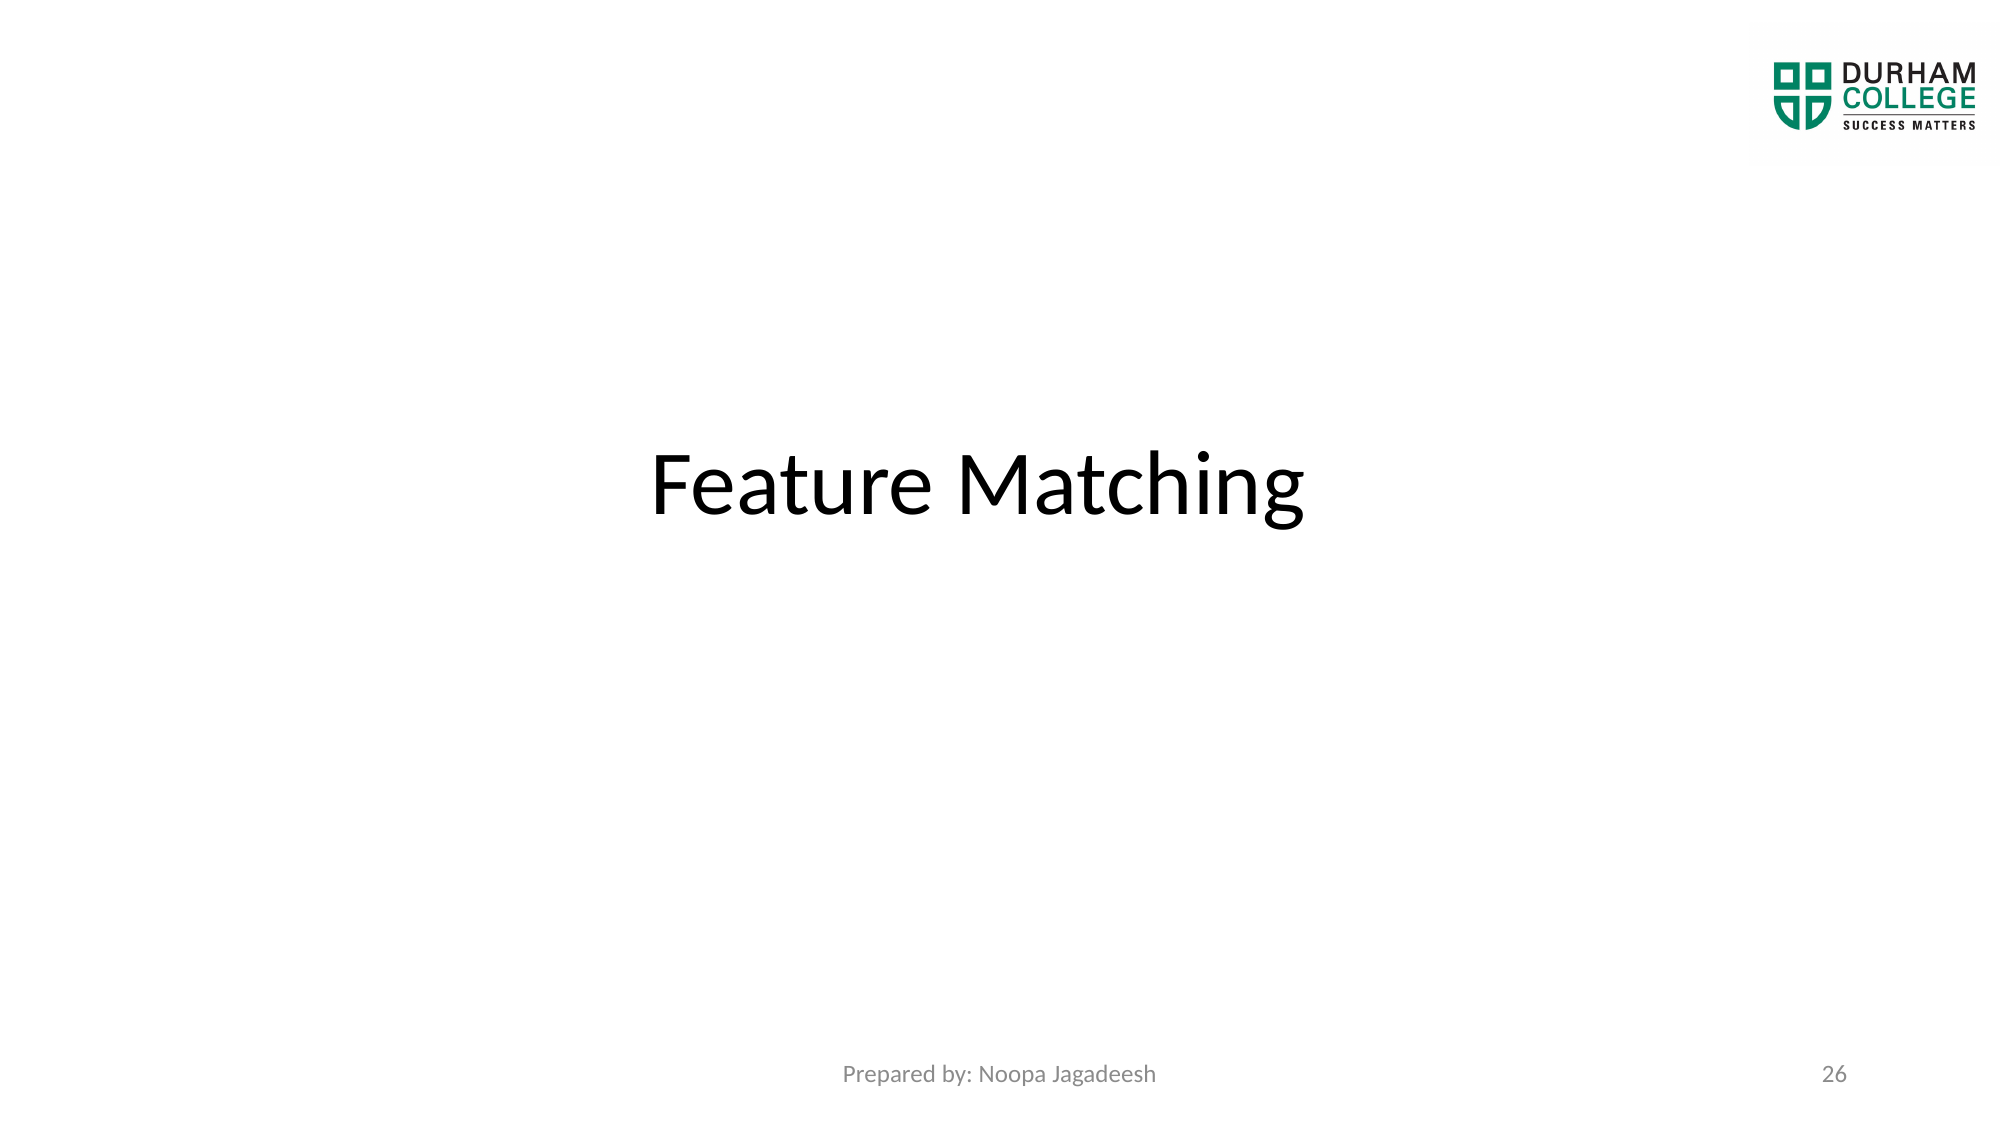

# Feature Matching

Prepared by: Noopa Jagadeesh

26